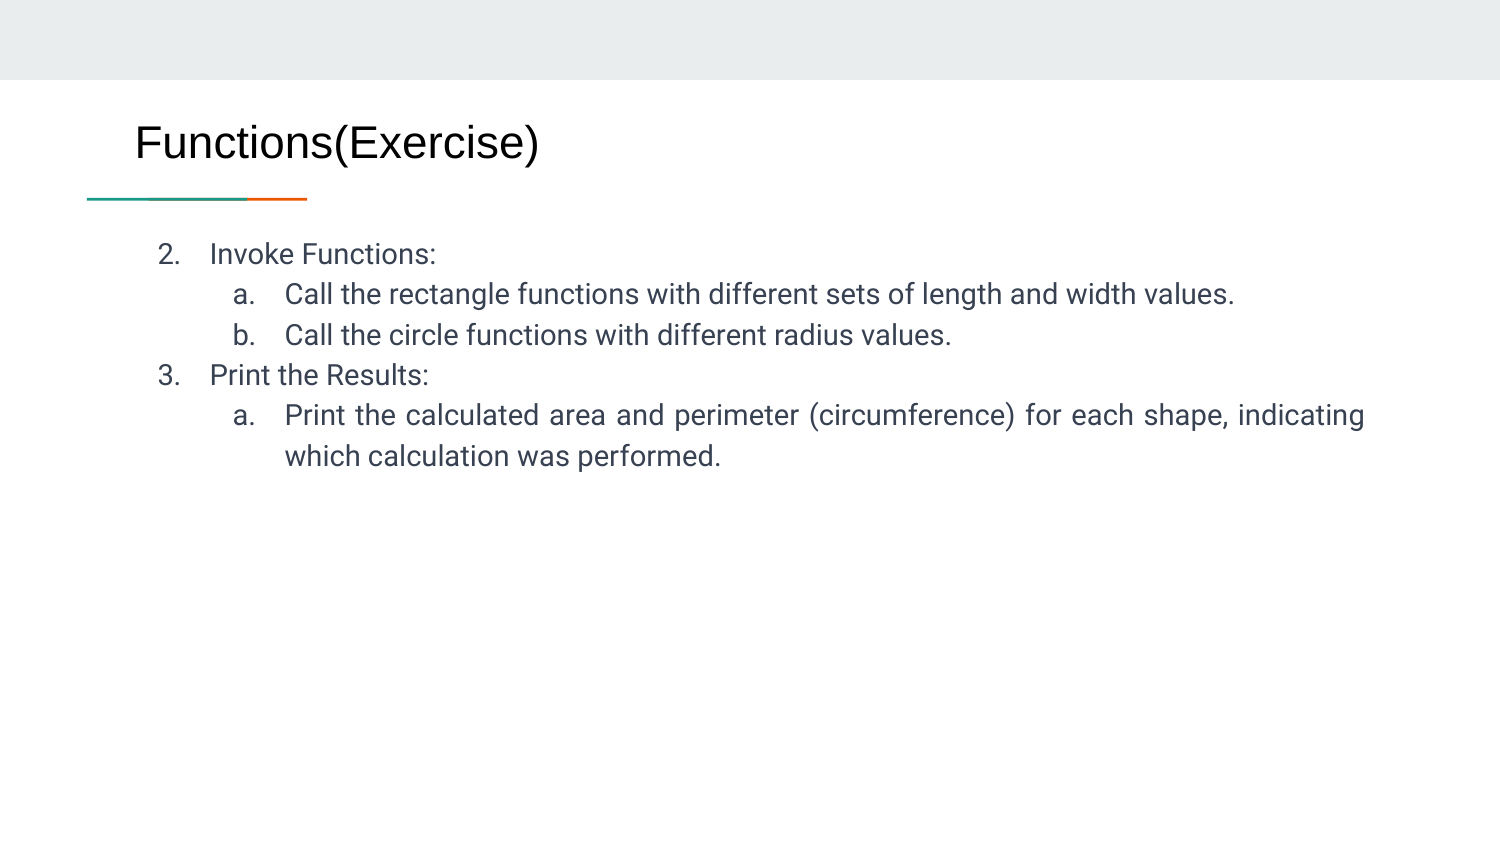

# Functions(Exercise)

Invoke Functions:
Call the rectangle functions with different sets of length and width values.
Call the circle functions with different radius values.
Print the Results:
Print the calculated area and perimeter (circumference) for each shape, indicating which calculation was performed.